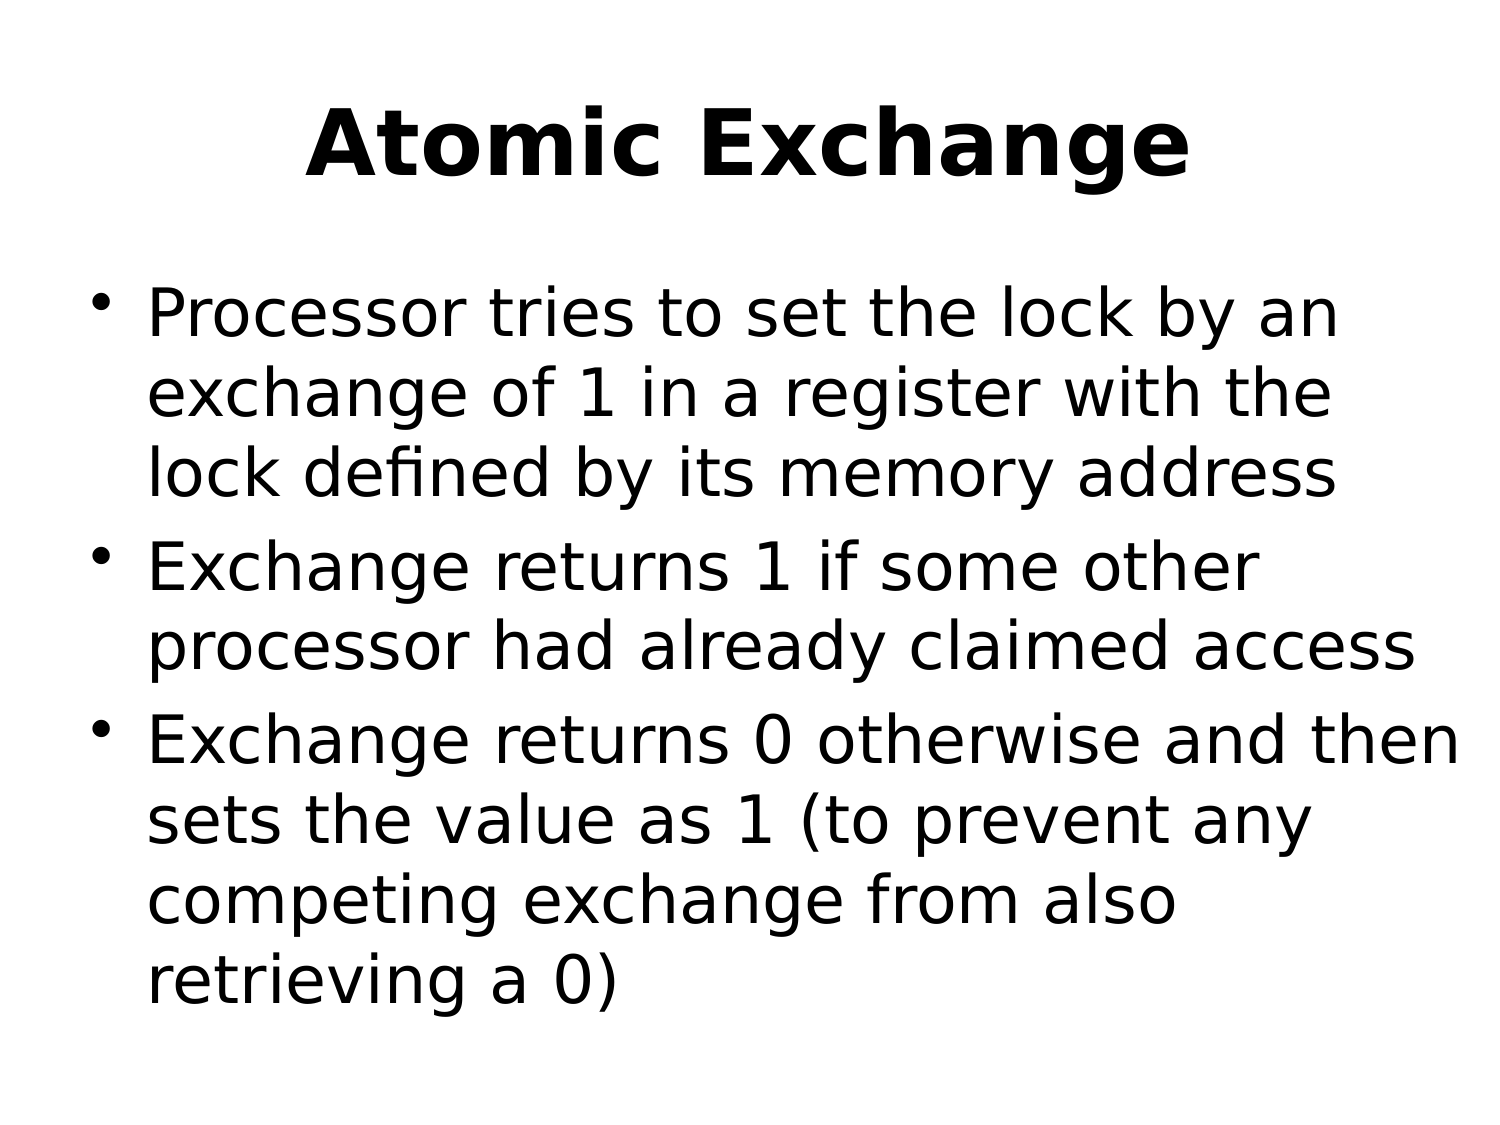

# Atomic Exchange
Processor tries to set the lock by an exchange of 1 in a register with the lock defined by its memory address
Exchange returns 1 if some other processor had already claimed access
Exchange returns 0 otherwise and then sets the value as 1 (to prevent any competing exchange from also retrieving a 0)